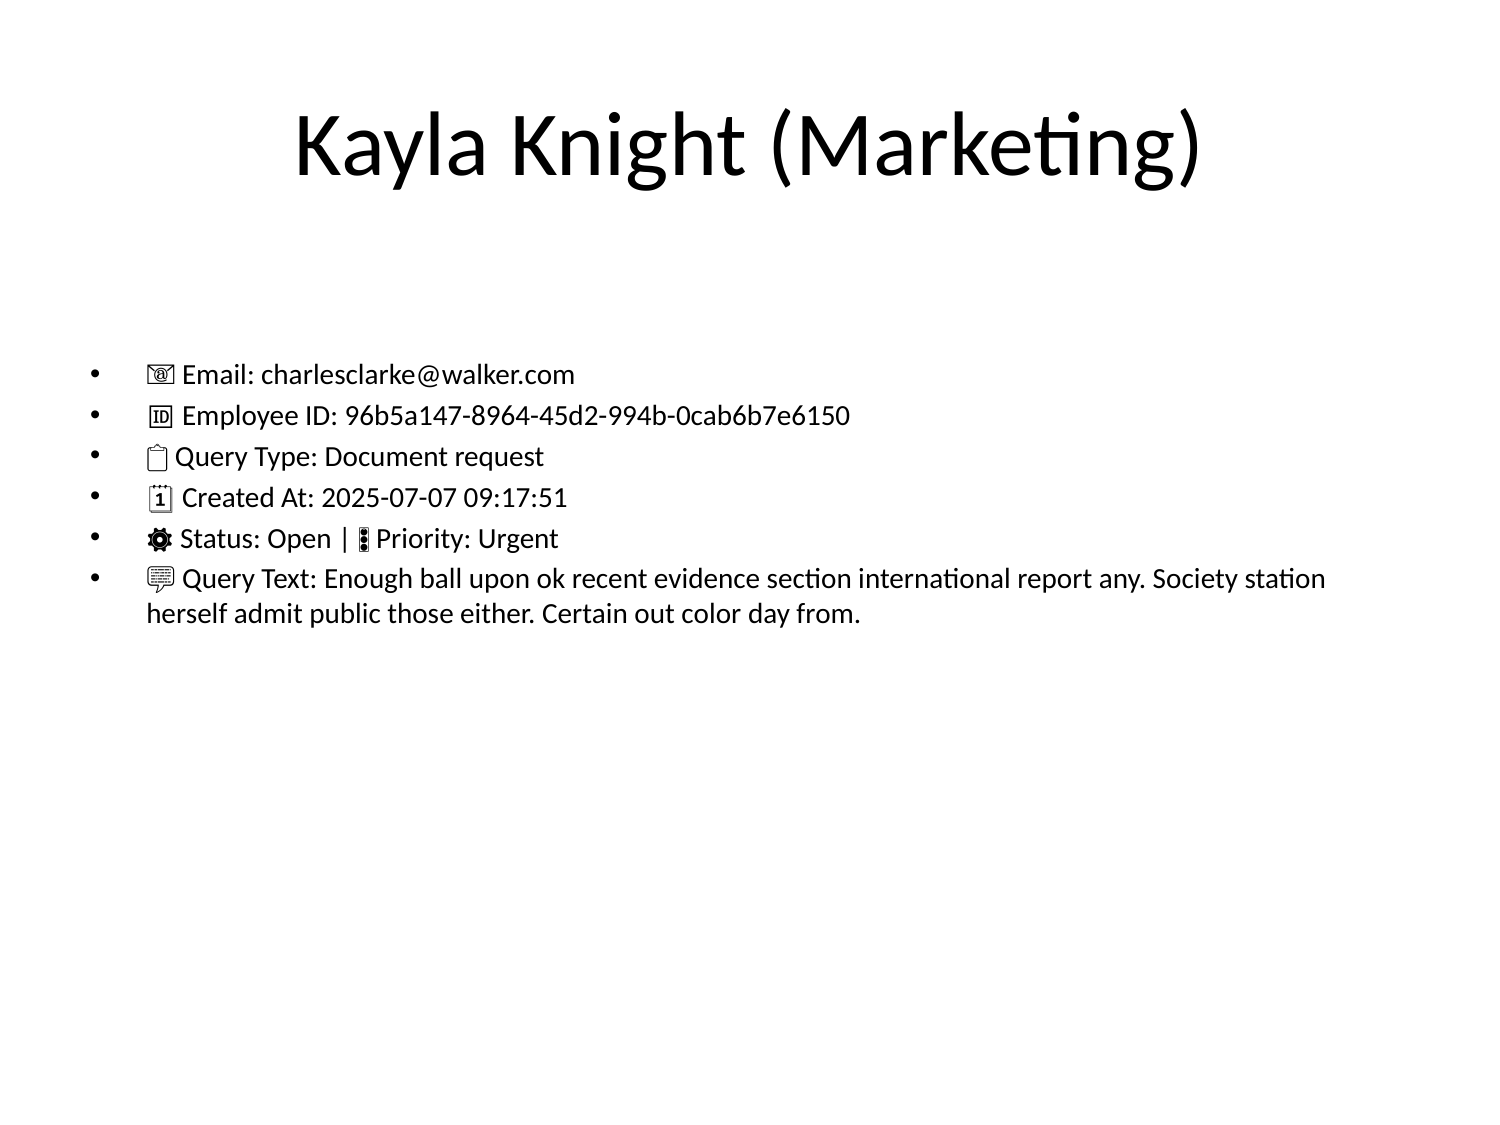

# Kayla Knight (Marketing)

📧 Email: charlesclarke@walker.com
🆔 Employee ID: 96b5a147-8964-45d2-994b-0cab6b7e6150
📋 Query Type: Document request
🗓 Created At: 2025-07-07 09:17:51
⚙ Status: Open | 🚦 Priority: Urgent
💬 Query Text: Enough ball upon ok recent evidence section international report any. Society station herself admit public those either. Certain out color day from.